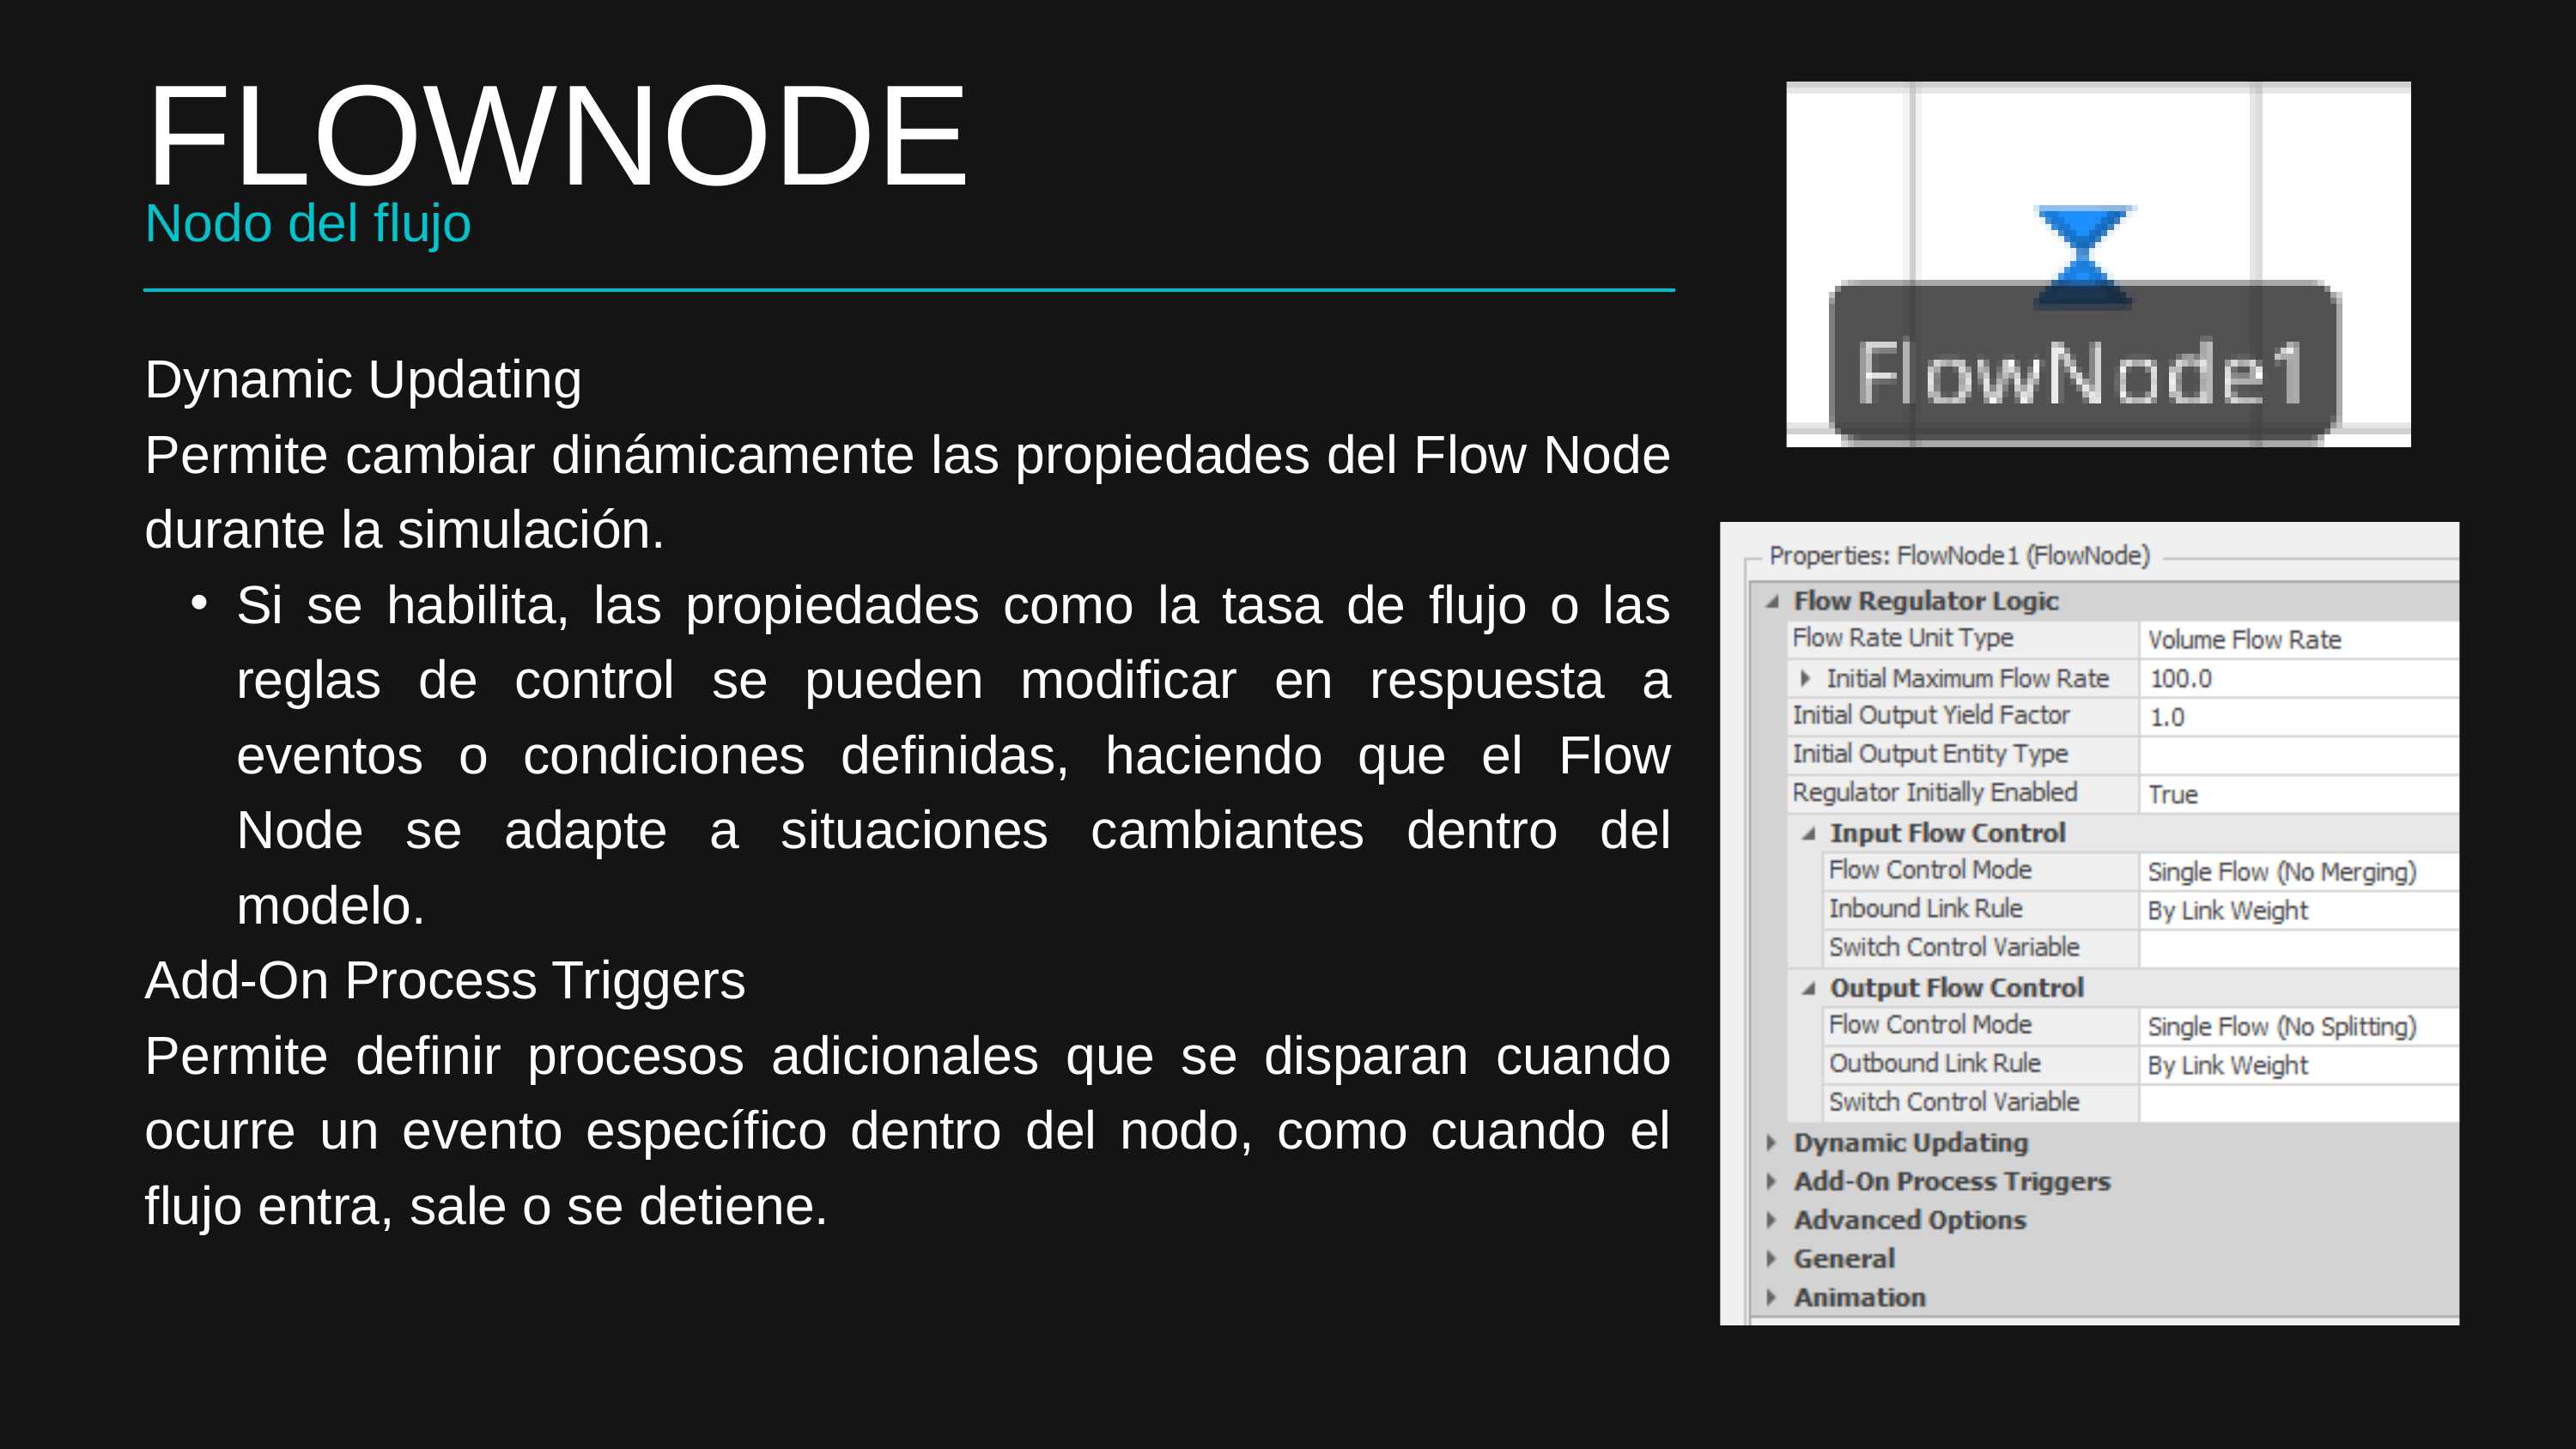

FLOWNODE
Nodo del flujo

Dynamic Updating
Permite cambiar dinámicamente las propiedades del Flow Node durante la simulación.
Si se habilita, las propiedades como la tasa de flujo o las reglas de control se pueden modificar en respuesta a eventos o condiciones definidas, haciendo que el Flow Node se adapte a situaciones cambiantes dentro del modelo.
Add-On Process Triggers
Permite definir procesos adicionales que se disparan cuando ocurre un evento específico dentro del nodo, como cuando el flujo entra, sale o se detiene.